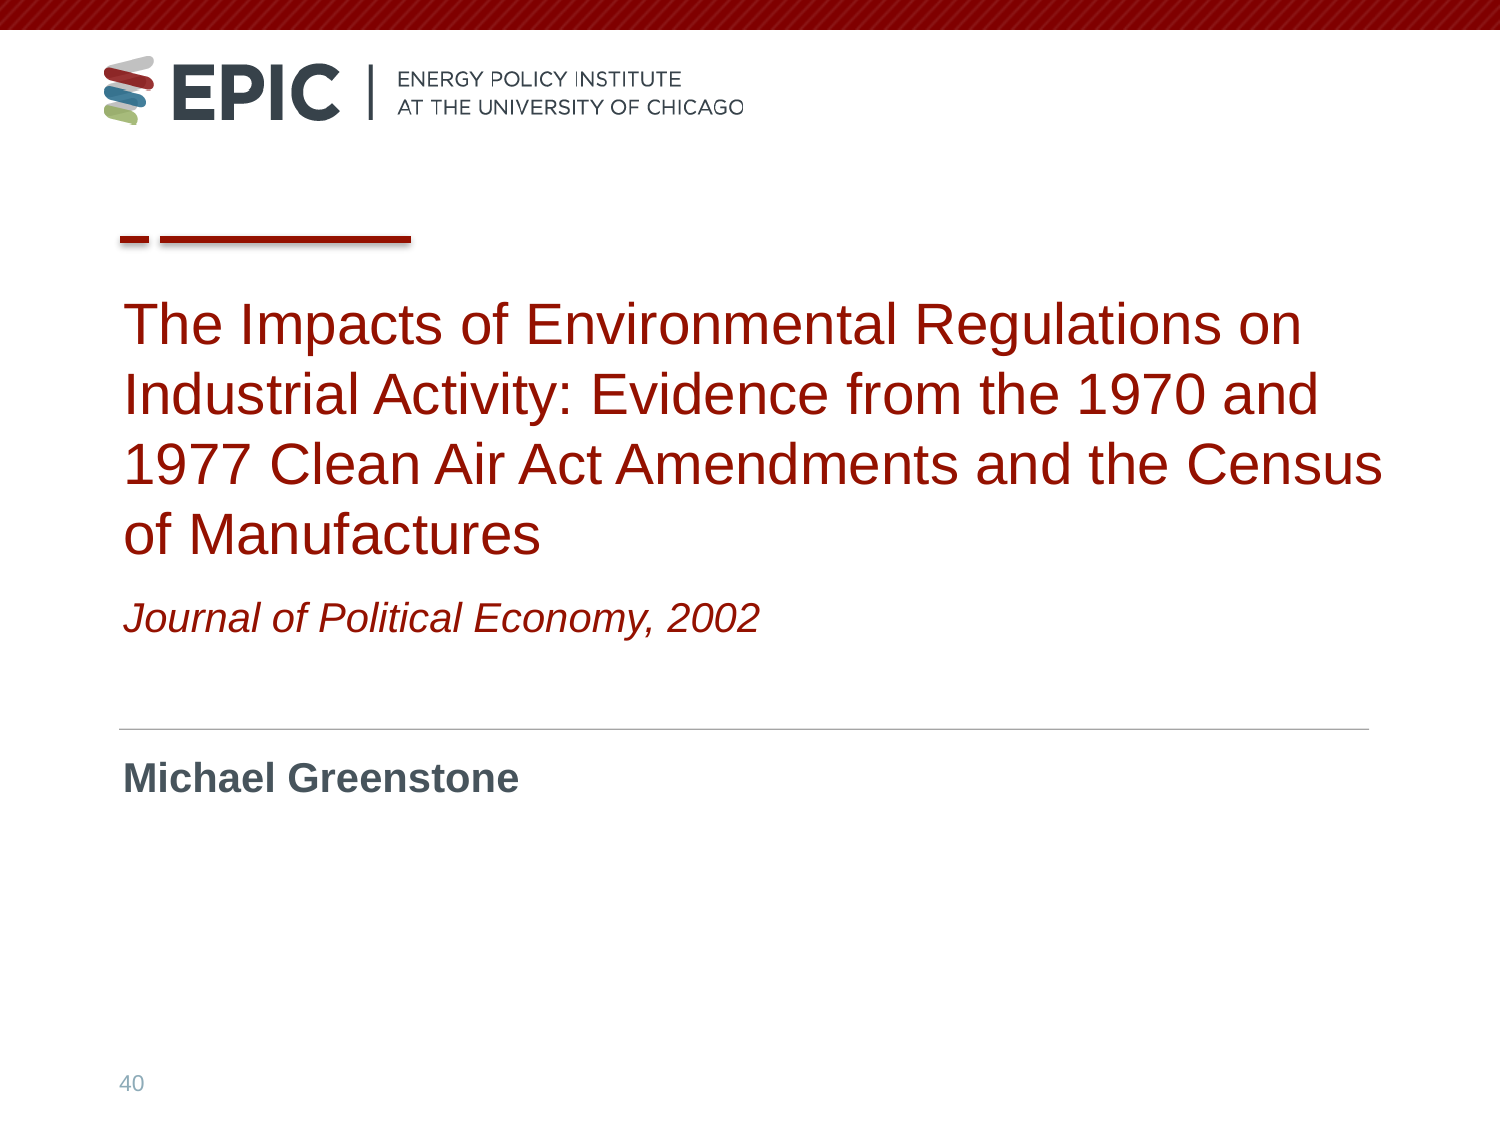

The Impacts of Environmental Regulations on Industrial Activity: Evidence from the 1970 and 1977 Clean Air Act Amendments and the Census of Manufactures
Journal of Political Economy, 2002
Michael Greenstone
40